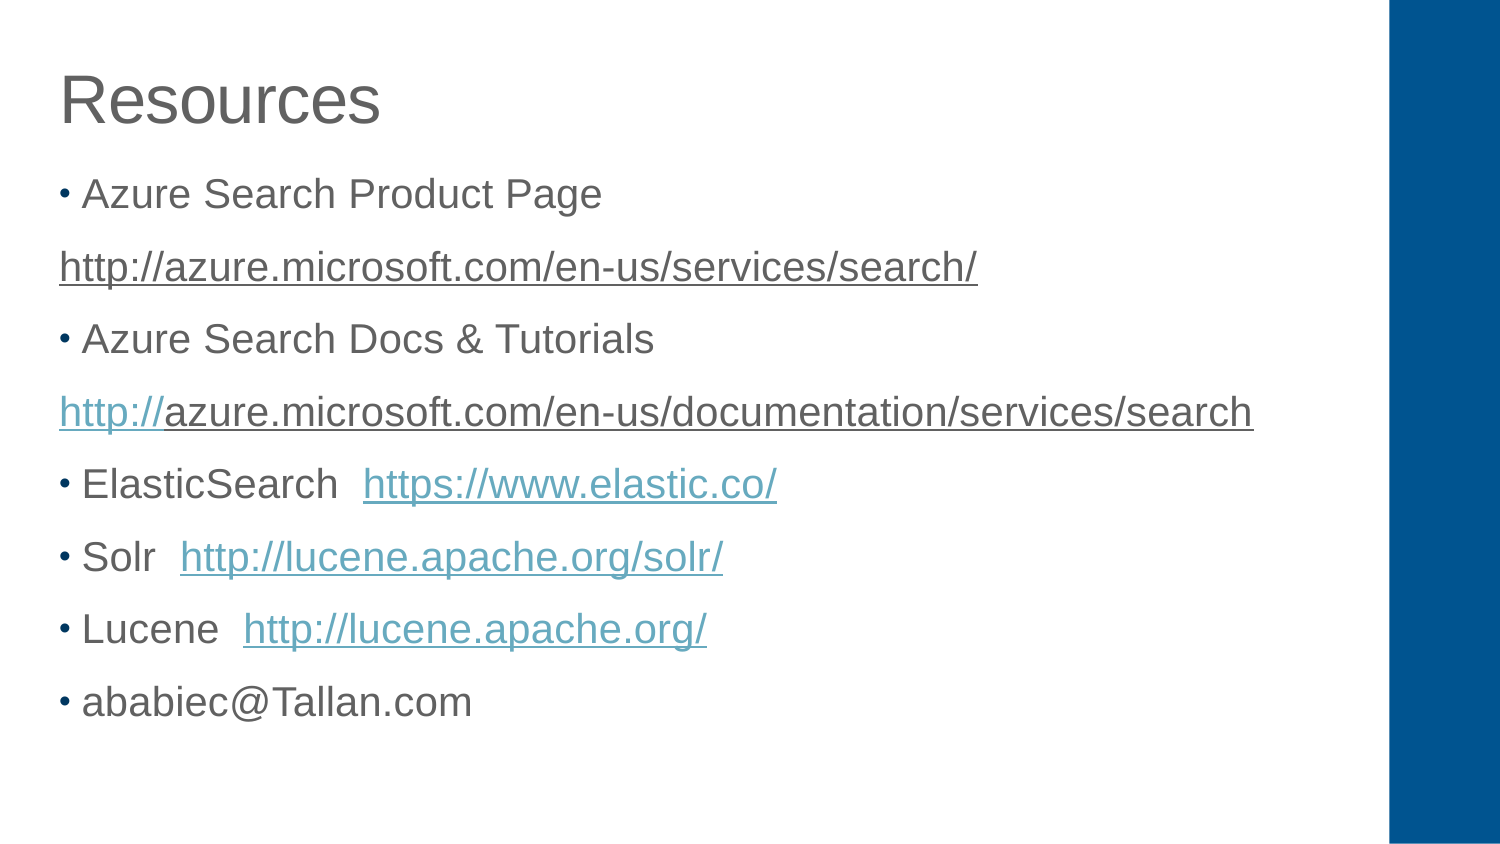

# Resources
Azure Search Product Page
http://azure.microsoft.com/en-us/services/search/
Azure Search Docs & Tutorials
http://azure.microsoft.com/en-us/documentation/services/search
ElasticSearch  https://www.elastic.co/
Solr  http://lucene.apache.org/solr/
Lucene  http://lucene.apache.org/
ababiec@Tallan.com